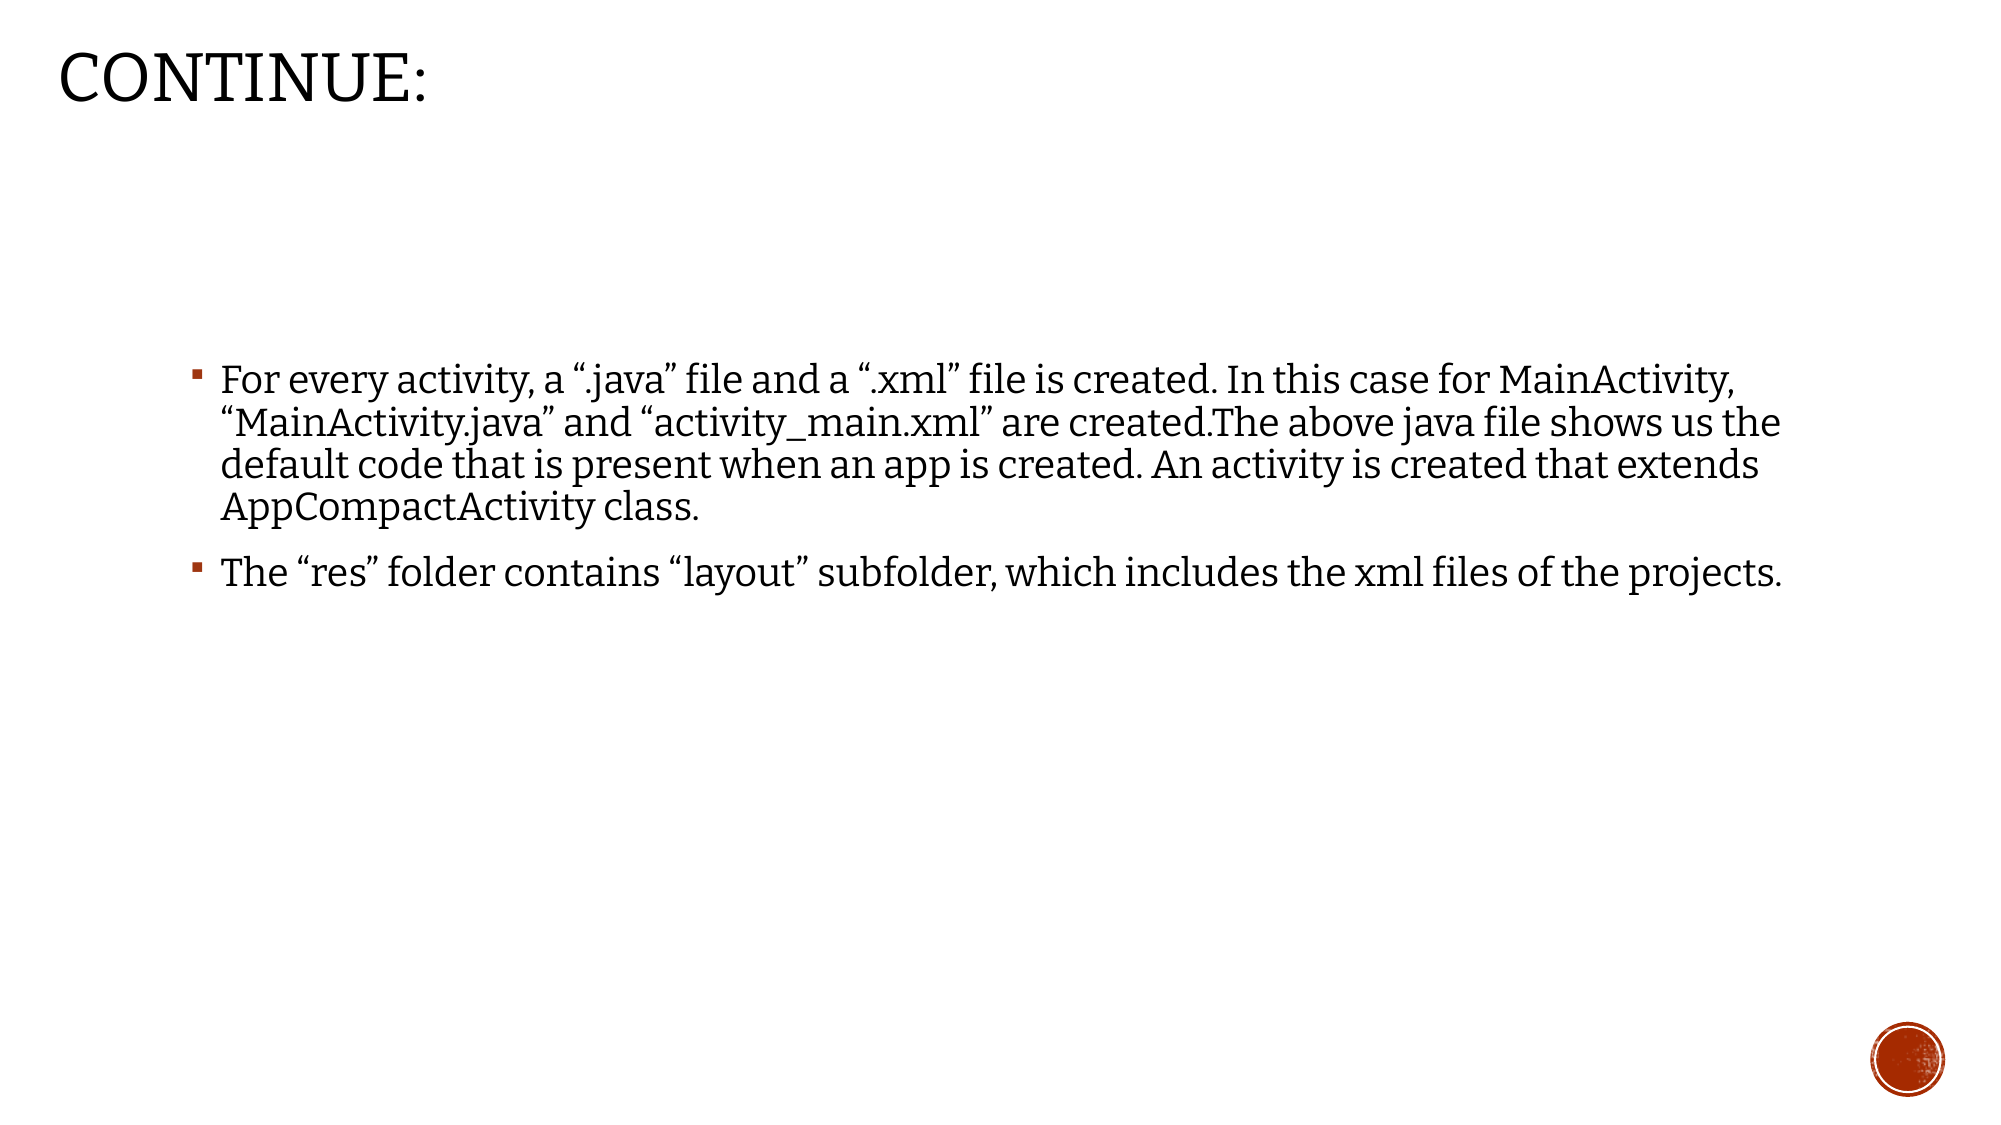

# Continue:
For every activity, a “.java” file and a “.xml” file is created. In this case for MainActivity, “MainActivity.java” and “activity_main.xml” are created.The above java file shows us the default code that is present when an app is created. An activity is created that extends AppCompactActivity class.
The “res” folder contains “layout” subfolder, which includes the xml files of the projects.